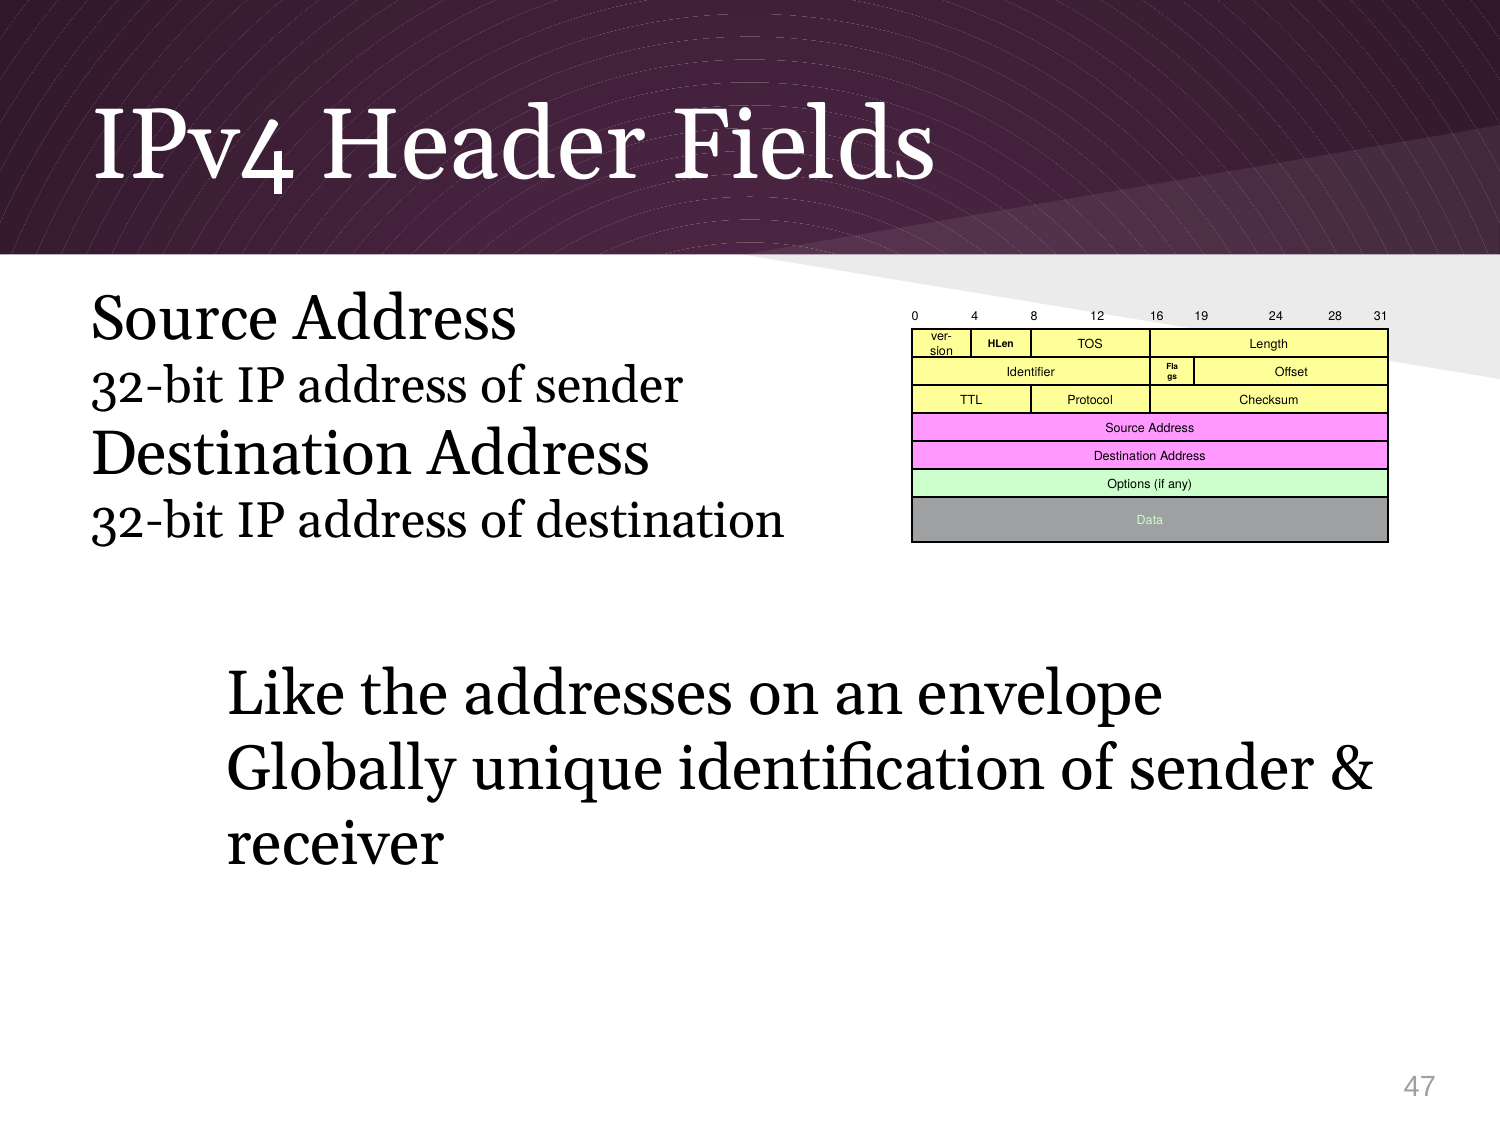

# IPv4 Header Fields
Source Address
32-bit IP address of sender
Destination Address
32-bit IP address of destination
0
4
8
12
16
19
24
28
31
ver-
sion
HLen
TOS
Length
Identifier
Flags
Offset
TTL
Protocol
Checksum
Source Address
Destination Address
Options (if any)
Data
Like the addresses on an envelope
Globally unique identification of sender & receiver
47